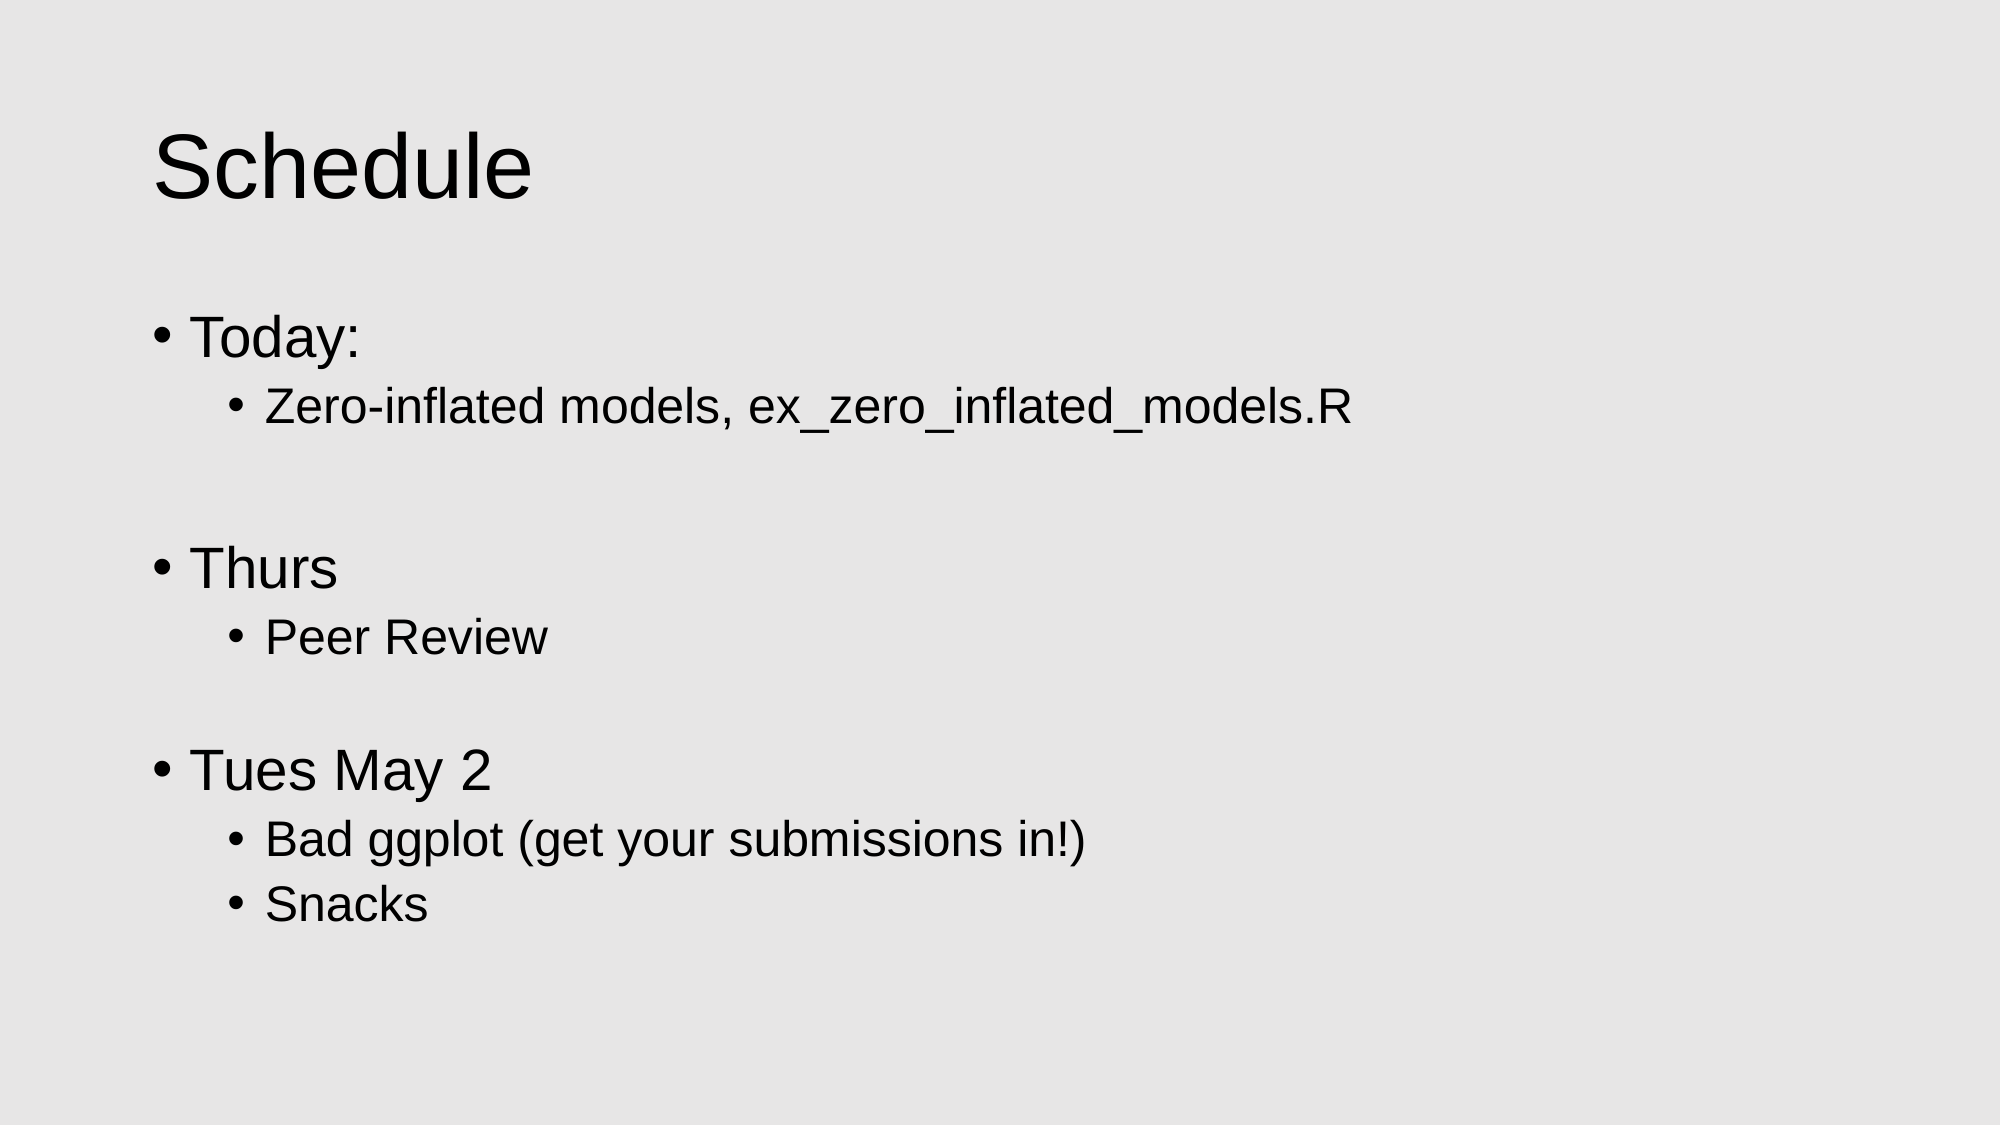

# Schedule
Today:
Zero-inflated models, ex_zero_inflated_models.R

Thurs
Peer Review
Tues May 2
Bad ggplot (get your submissions in!)
Snacks